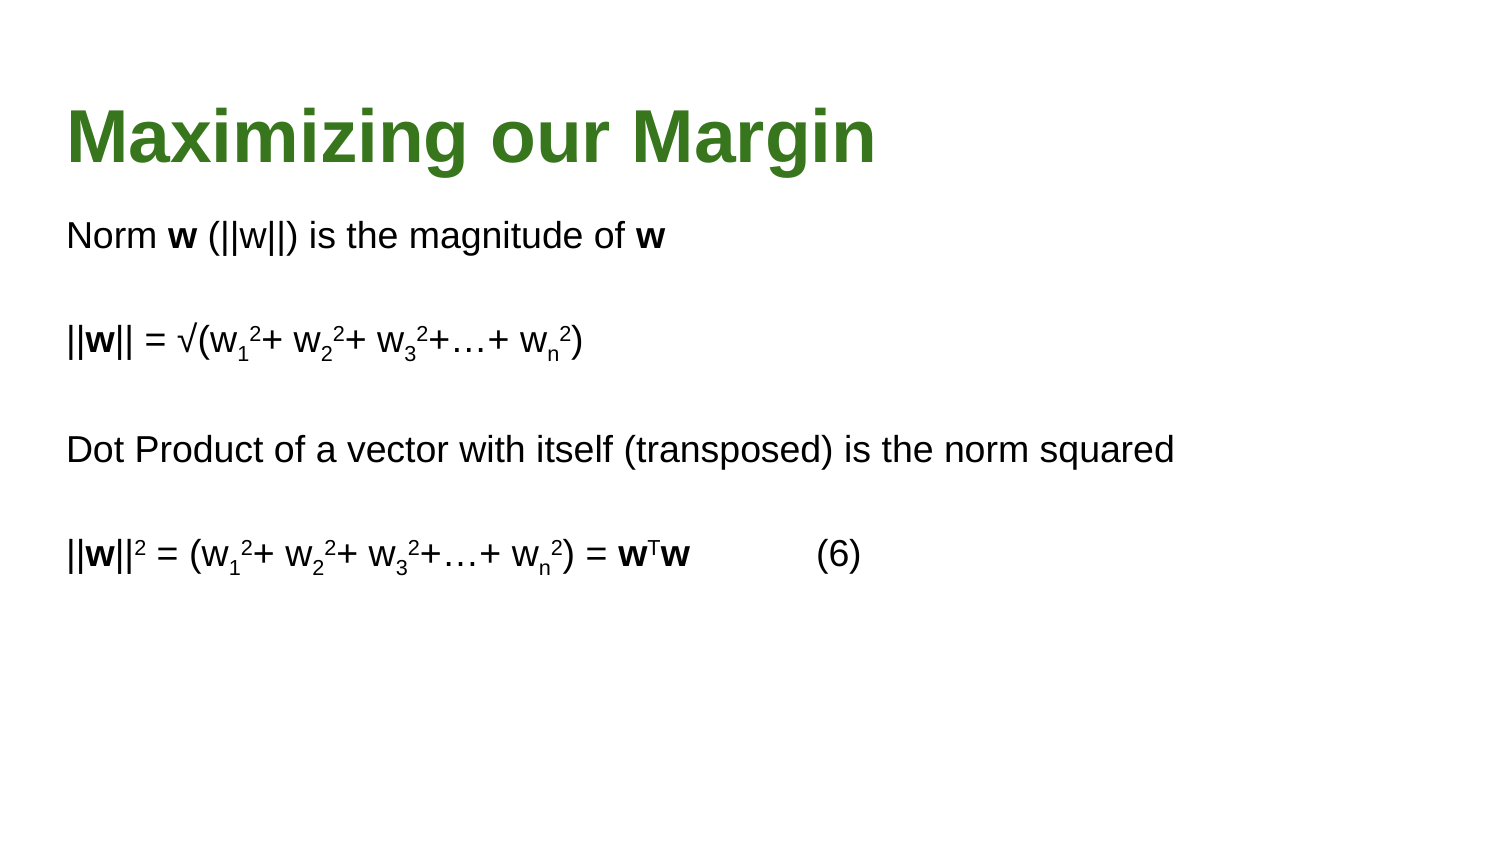

# Maximizing our Margin
Norm w (||w||) is the magnitude of w

||w|| = √(w12+ w22+ w32+…+ wn2)

Dot Product of a vector with itself (transposed) is the norm squared

||w||2 = (w12+ w22+ w32+…+ wn2) = wTw	(6)